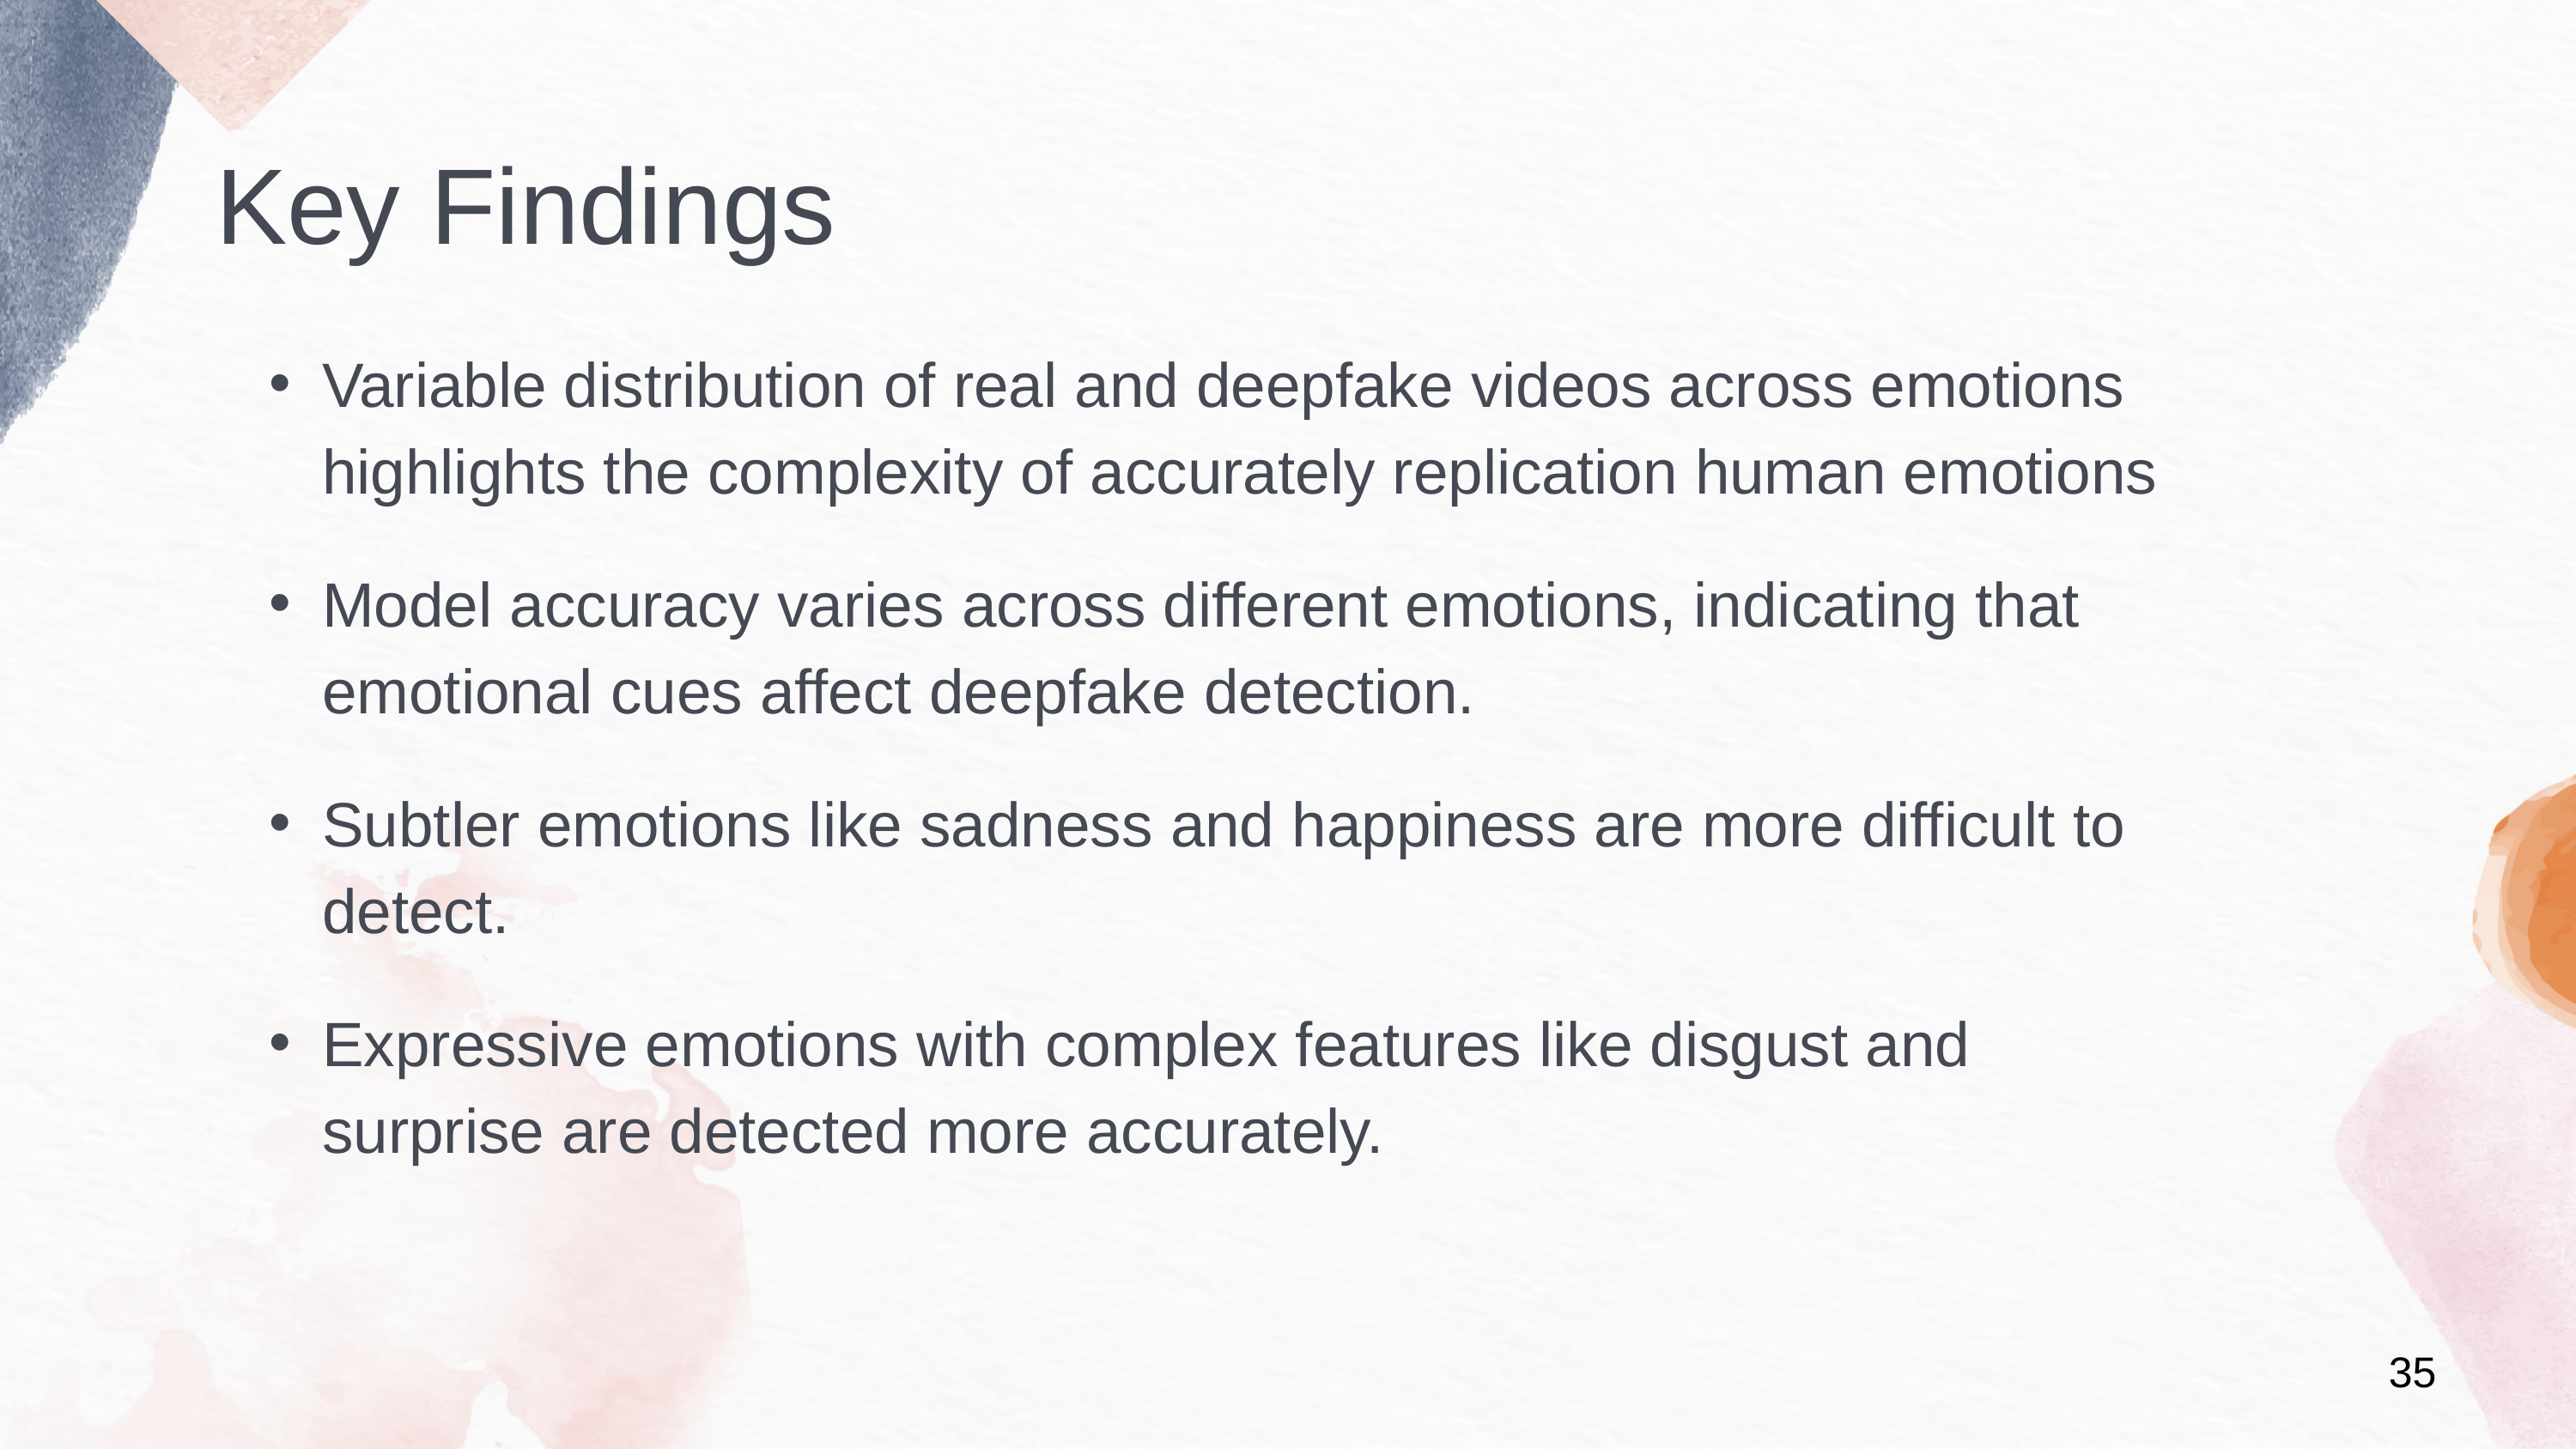

Key Findings
Variable distribution of real and deepfake videos across emotions highlights the complexity of accurately replication human emotions

Model accuracy varies across different emotions, indicating that emotional cues affect deepfake detection.

Subtler emotions like sadness and happiness are more difficult to detect.

Expressive emotions with complex features like disgust and surprise are detected more accurately.

35